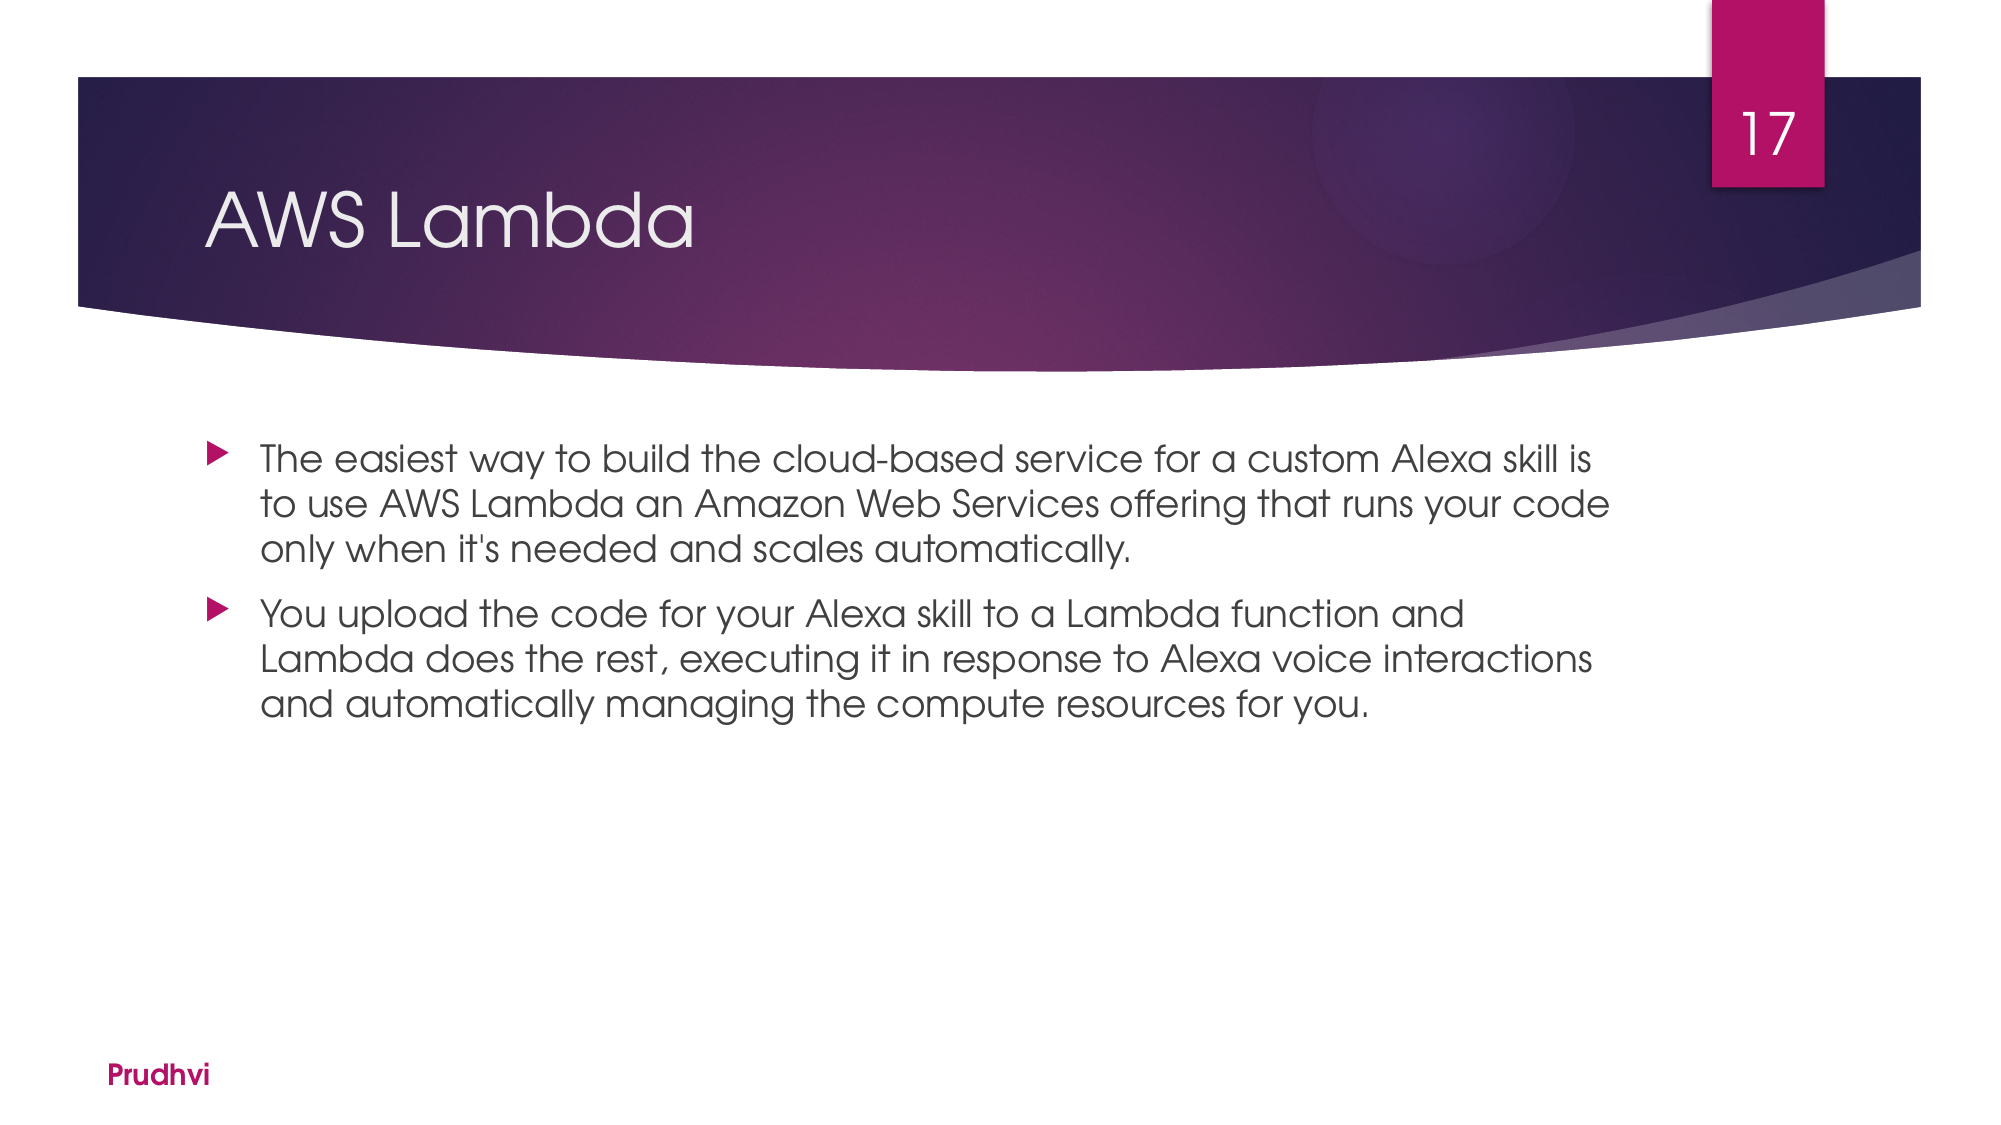

17
# AWS Lambda
The easiest way to build the cloud-based service for a custom Alexa skill is to use AWS Lambda an Amazon Web Services offering that runs your code only when it's needed and scales automatically.
You upload the code for your Alexa skill to a Lambda function and Lambda does the rest, executing it in response to Alexa voice interactions and automatically managing the compute resources for you.
Prudhvi